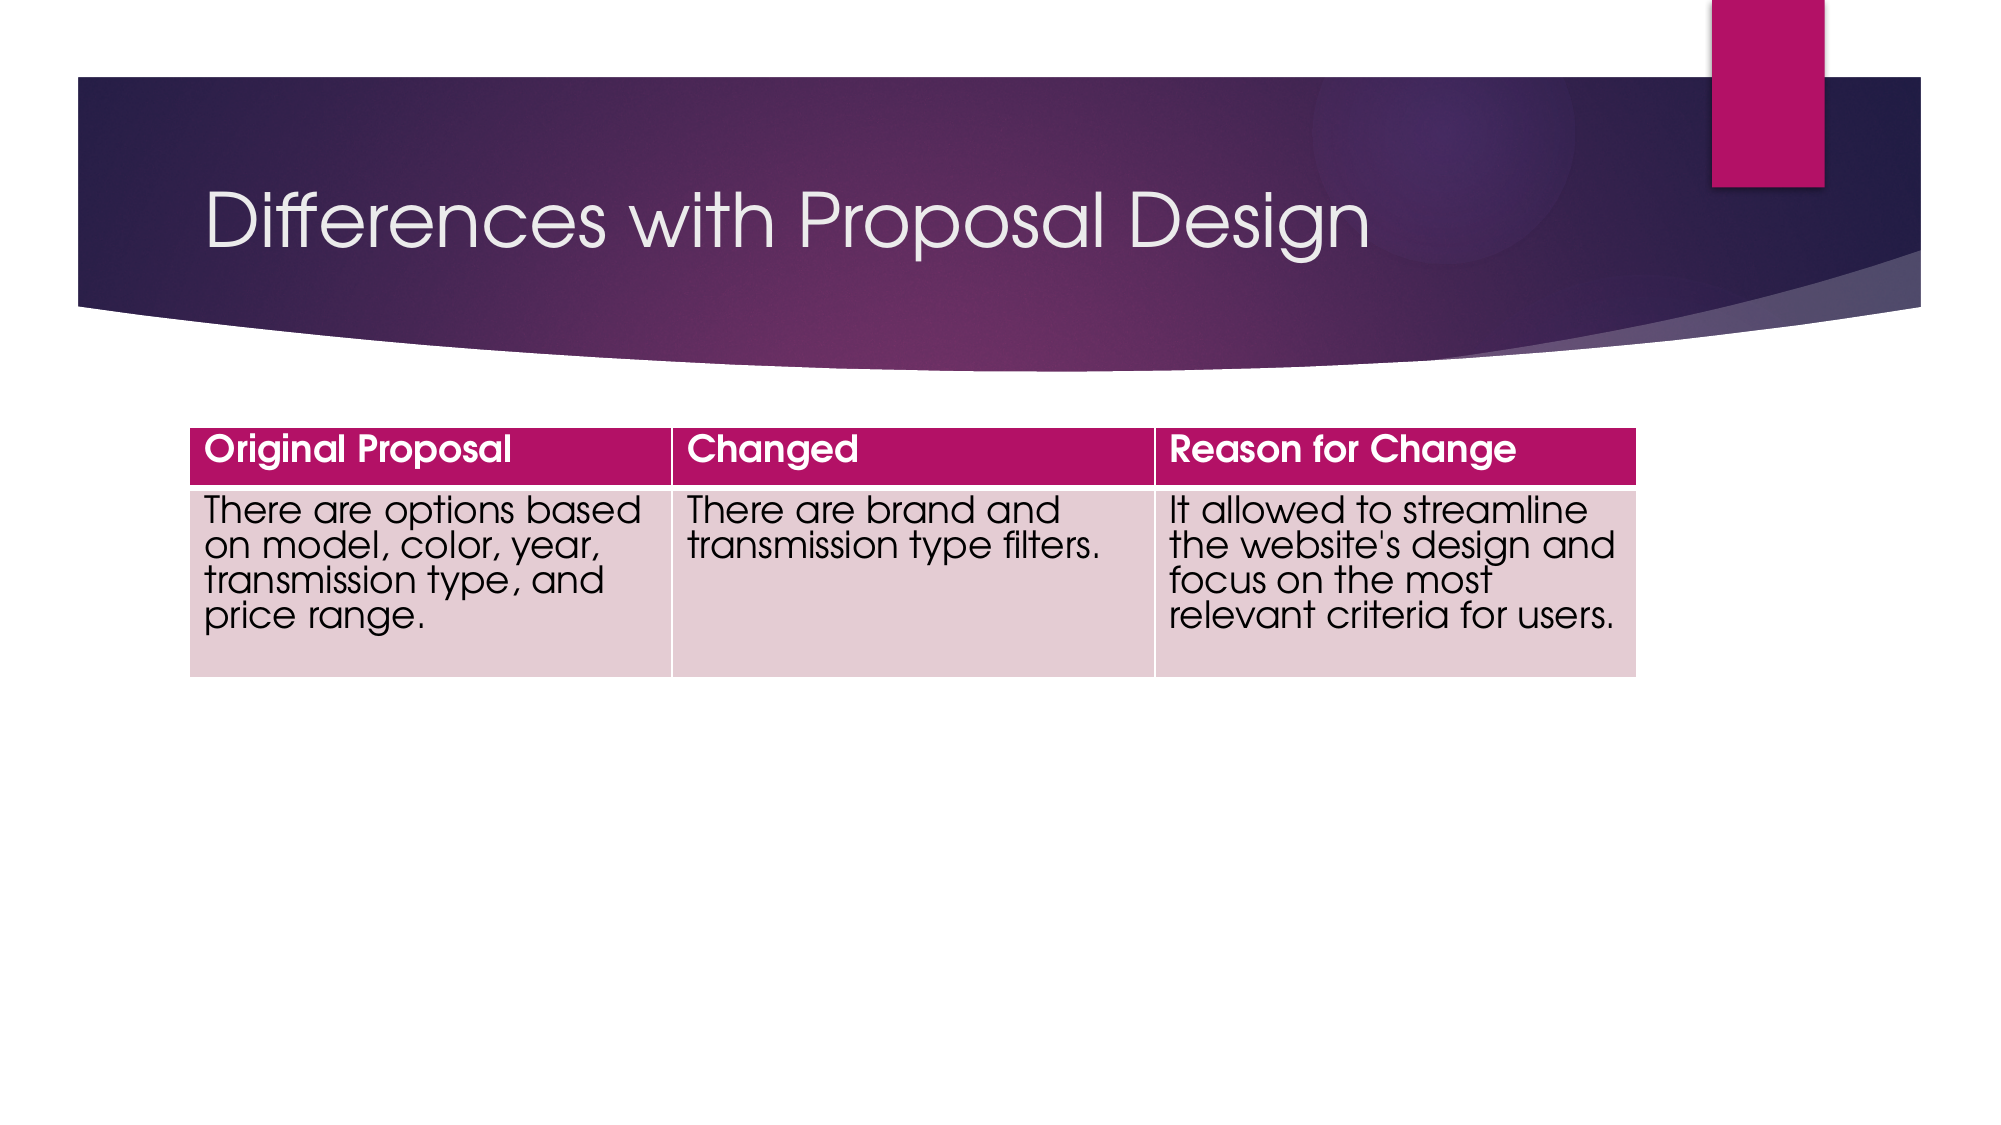

# Differences with Proposal Design
| Original Proposal | Changed | Reason for Change |
| --- | --- | --- |
| There are options based on model, color, year, transmission type, and price range. | There are brand and transmission type filters. | It allowed to streamline the website's design and focus on the most relevant criteria for users. |